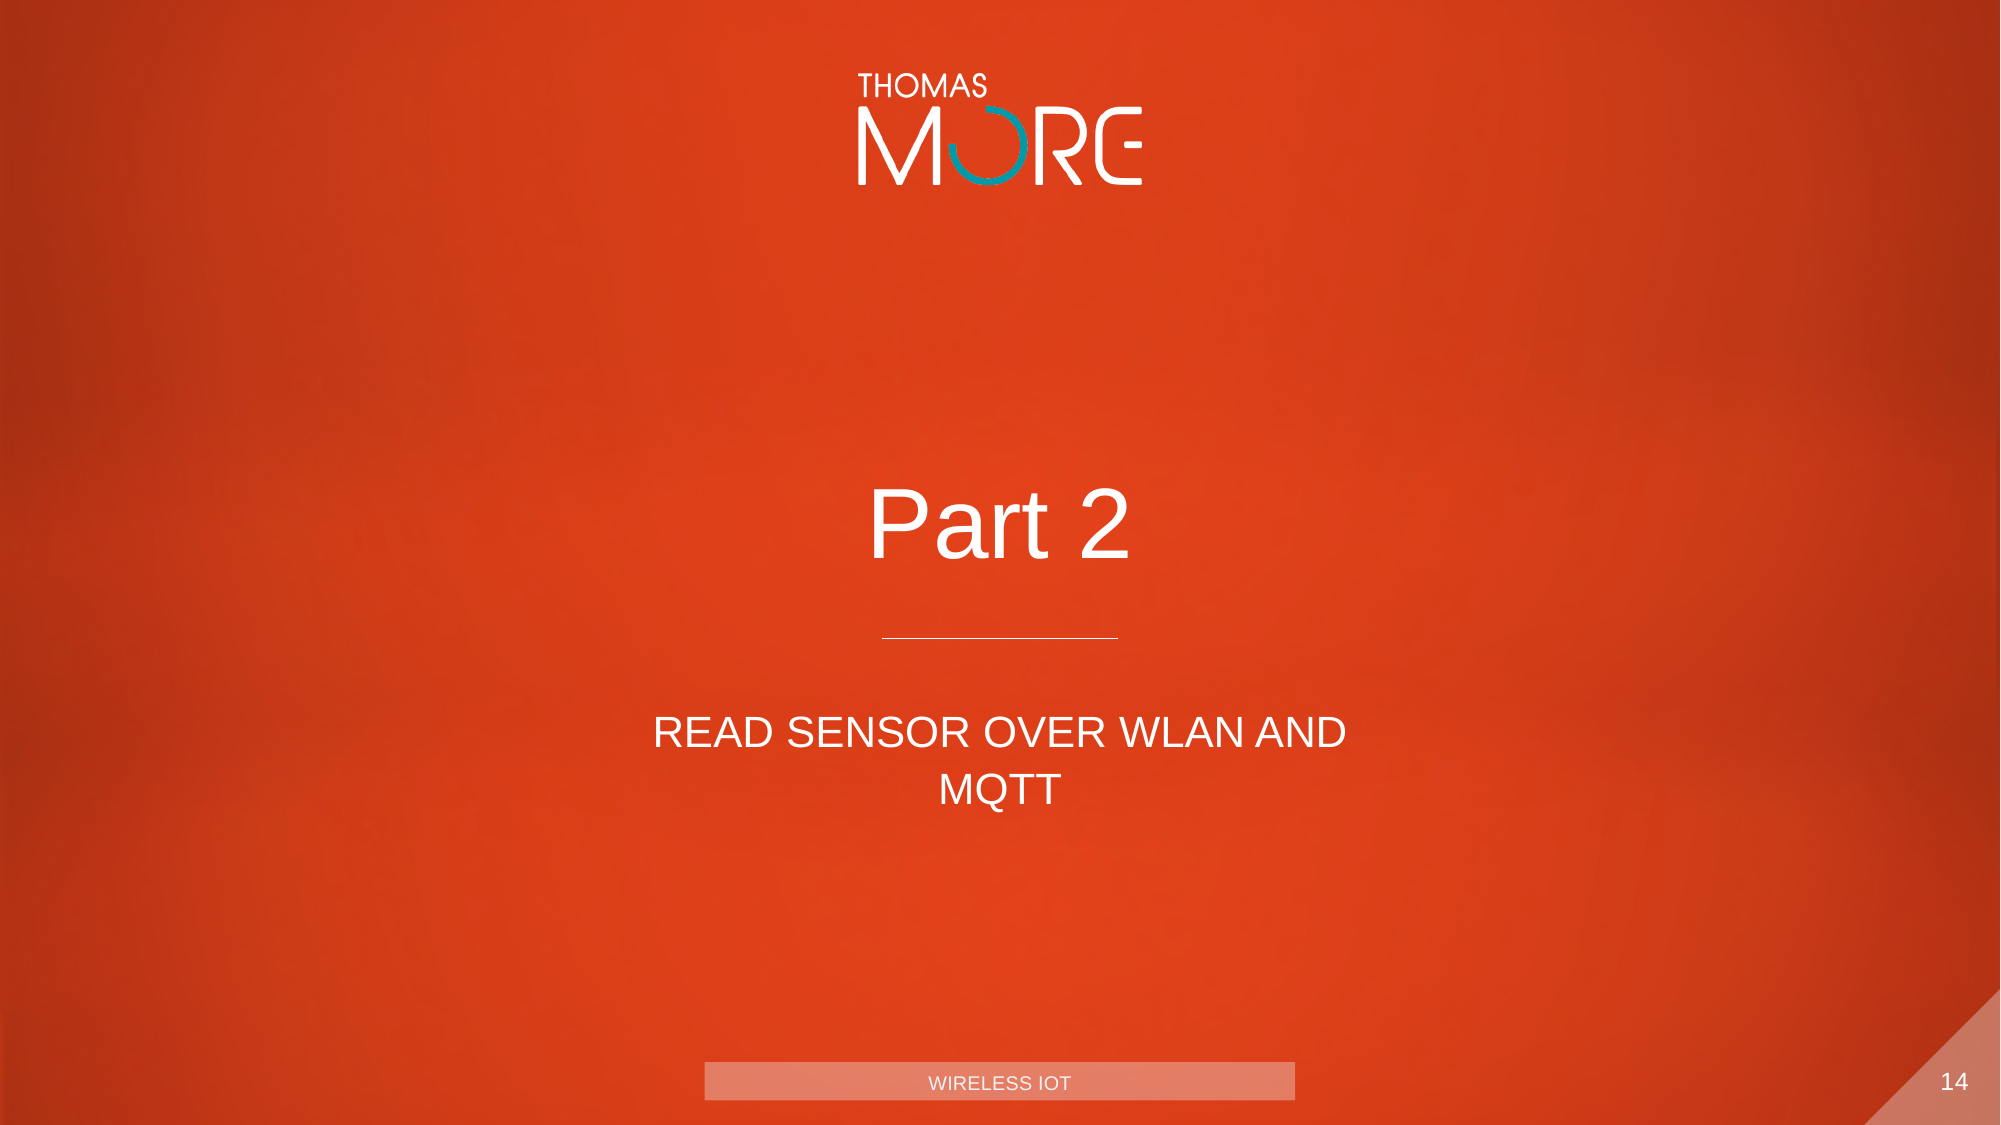

# Part 2
Read sensor over WLAN and MQTT

14
Wireless IoT